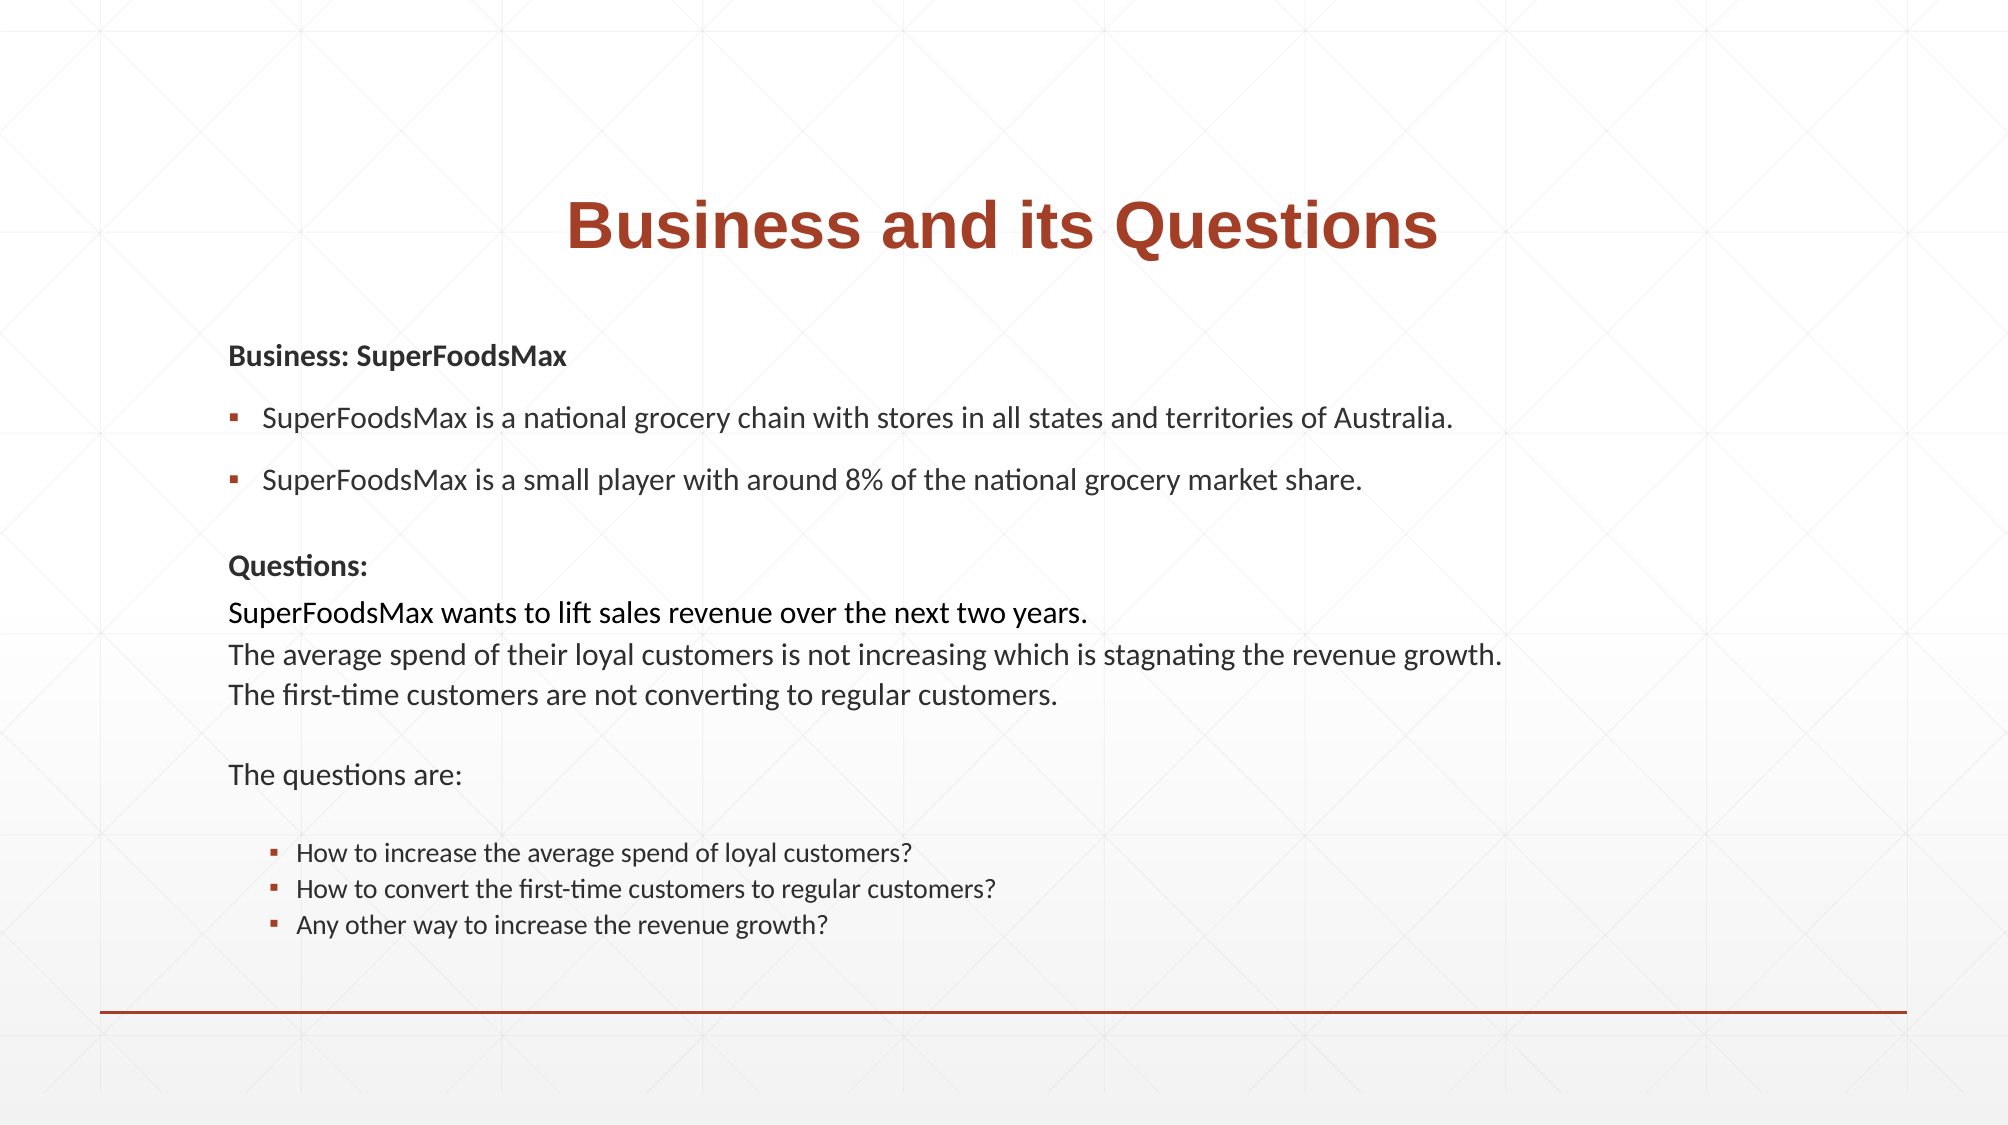

# Business and its Questions
Business: SuperFoodsMax
SuperFoodsMax is a national grocery chain with stores in all states and territories of Australia.
SuperFoodsMax is a small player with around 8% of the national grocery market share.
Questions:
SuperFoodsMax wants to lift sales revenue over the next two years.
The average spend of their loyal customers is not increasing which is stagnating the revenue growth.
The first-time customers are not converting to regular customers.

The questions are:

How to increase the average spend of loyal customers?
How to convert the first-time customers to regular customers?
Any other way to increase the revenue growth?